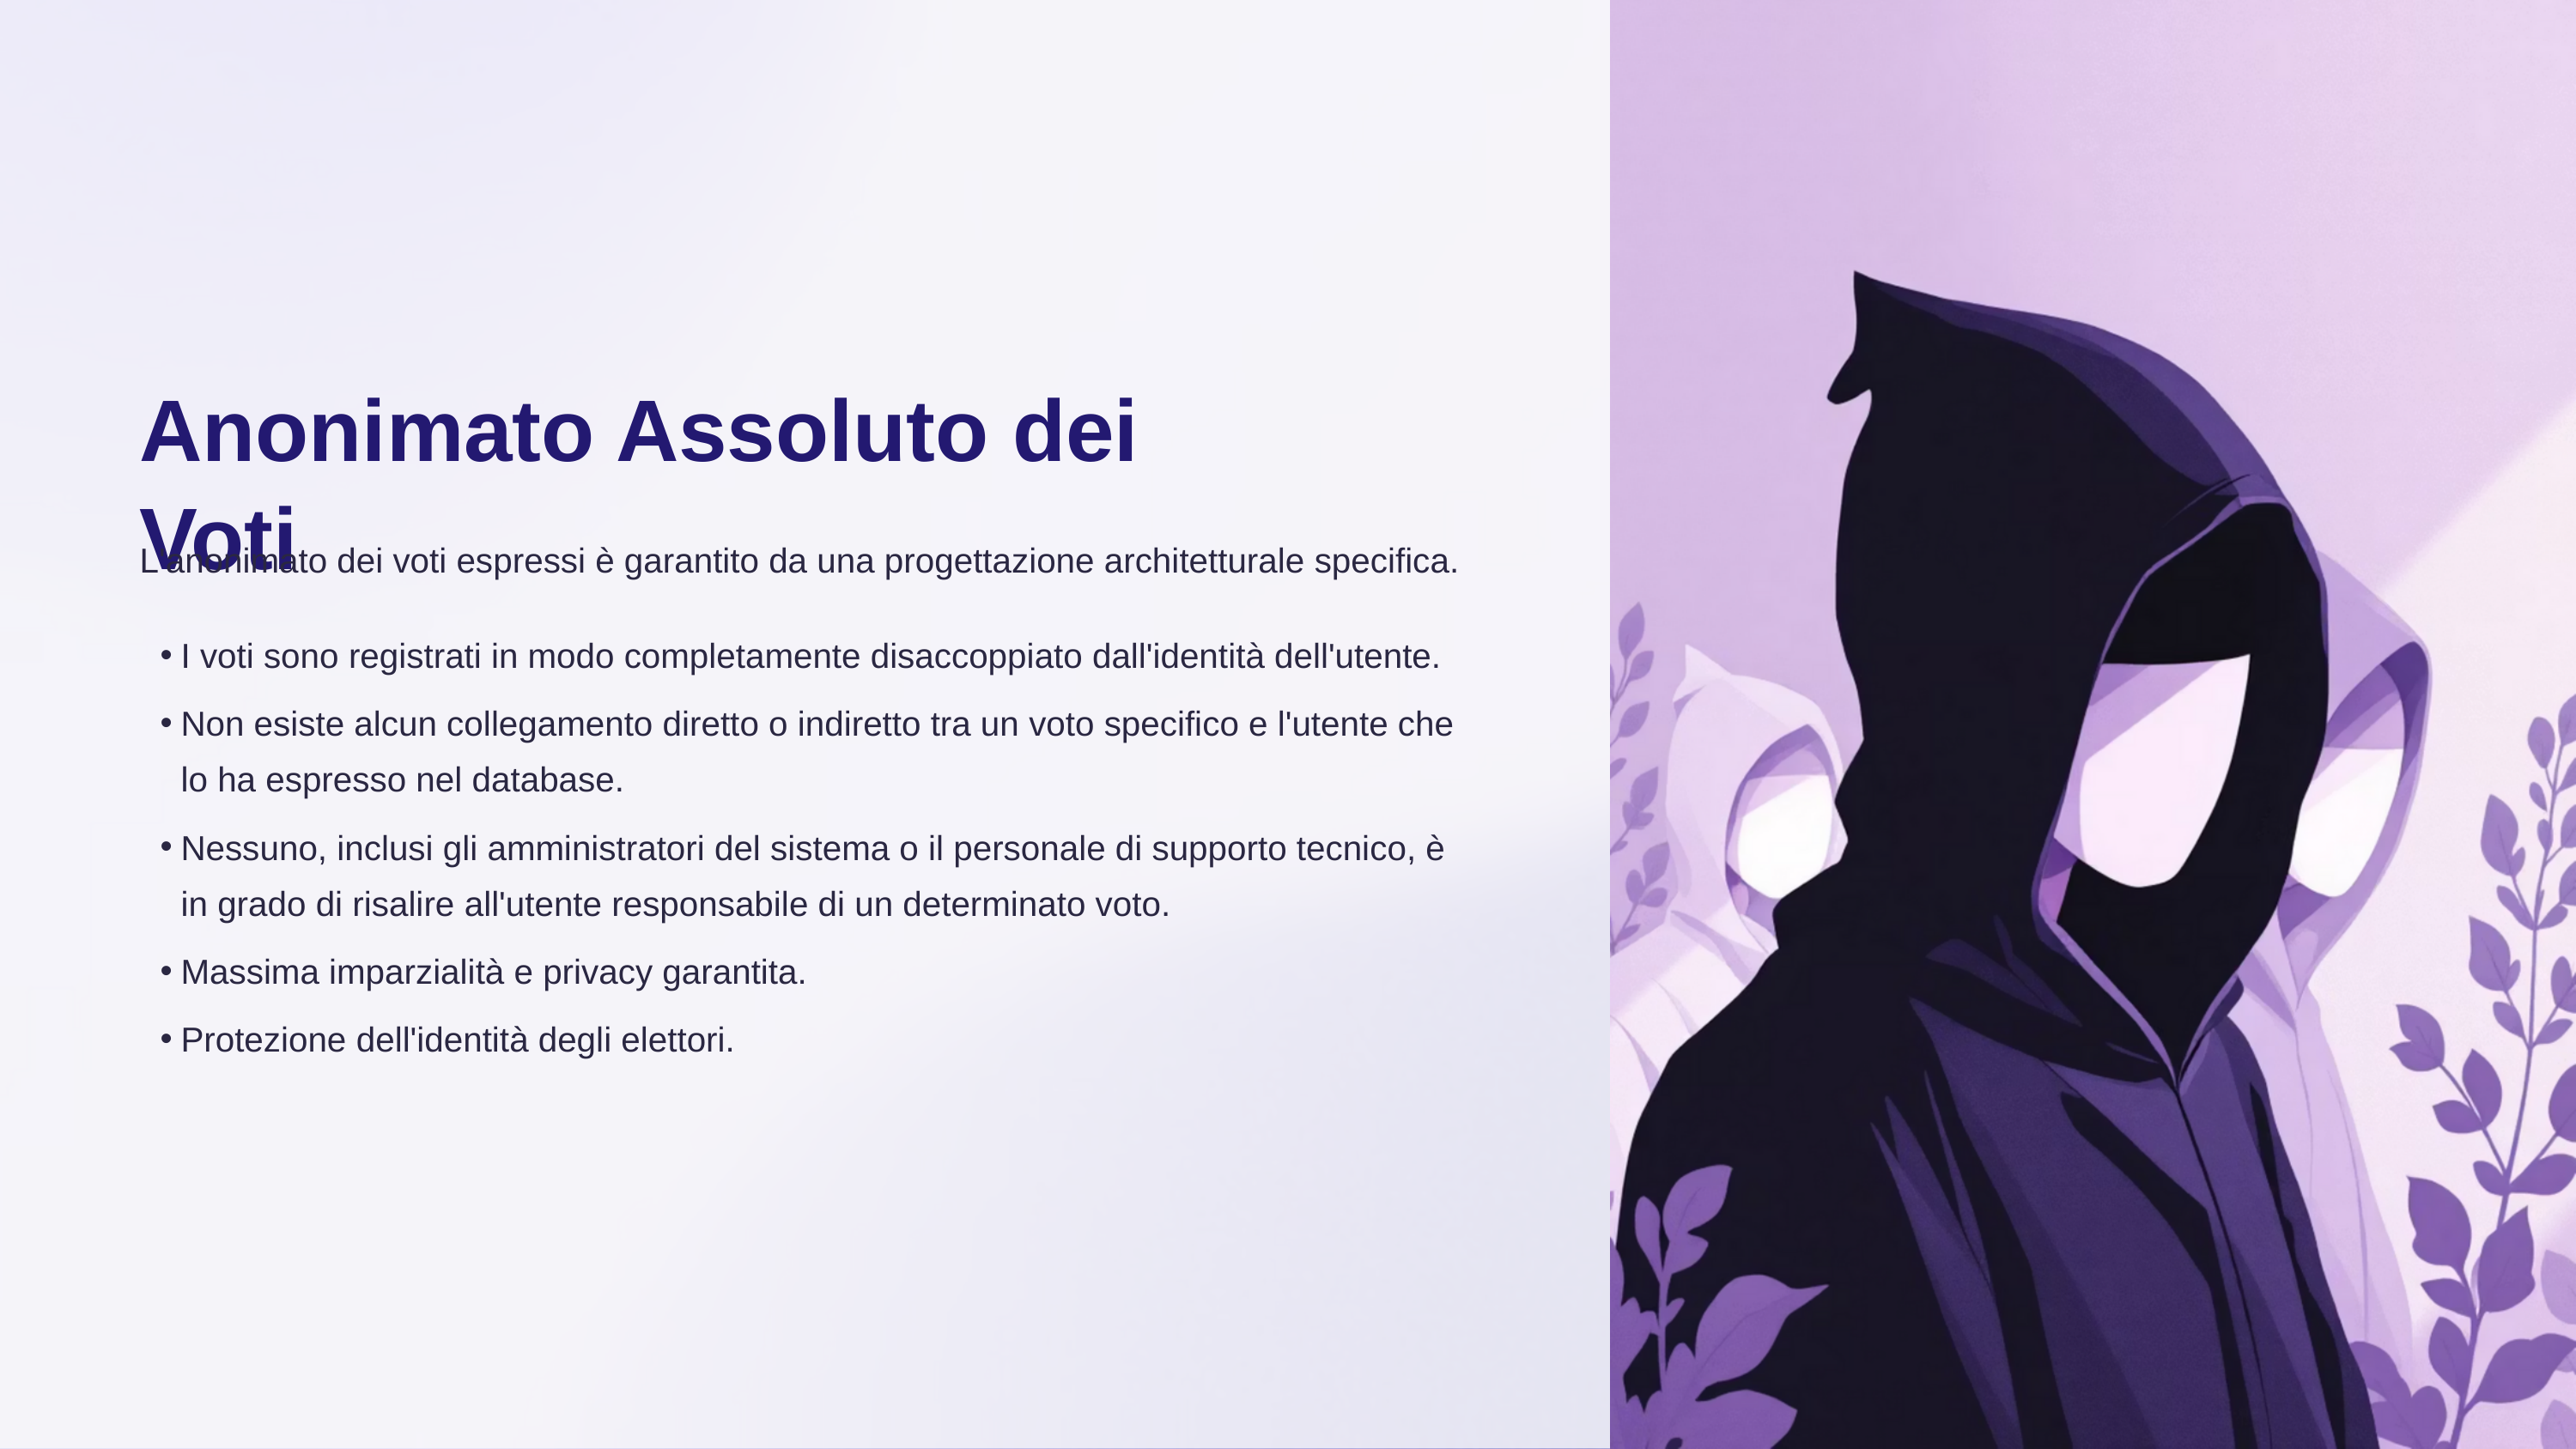

Anonimato Assoluto dei Voti
L'anonimato dei voti espressi è garantito da una progettazione architetturale specifica.
I voti sono registrati in modo completamente disaccoppiato dall'identità dell'utente.
Non esiste alcun collegamento diretto o indiretto tra un voto specifico e l'utente che lo ha espresso nel database.
Nessuno, inclusi gli amministratori del sistema o il personale di supporto tecnico, è in grado di risalire all'utente responsabile di un determinato voto.
Massima imparzialità e privacy garantita.
Protezione dell'identità degli elettori.